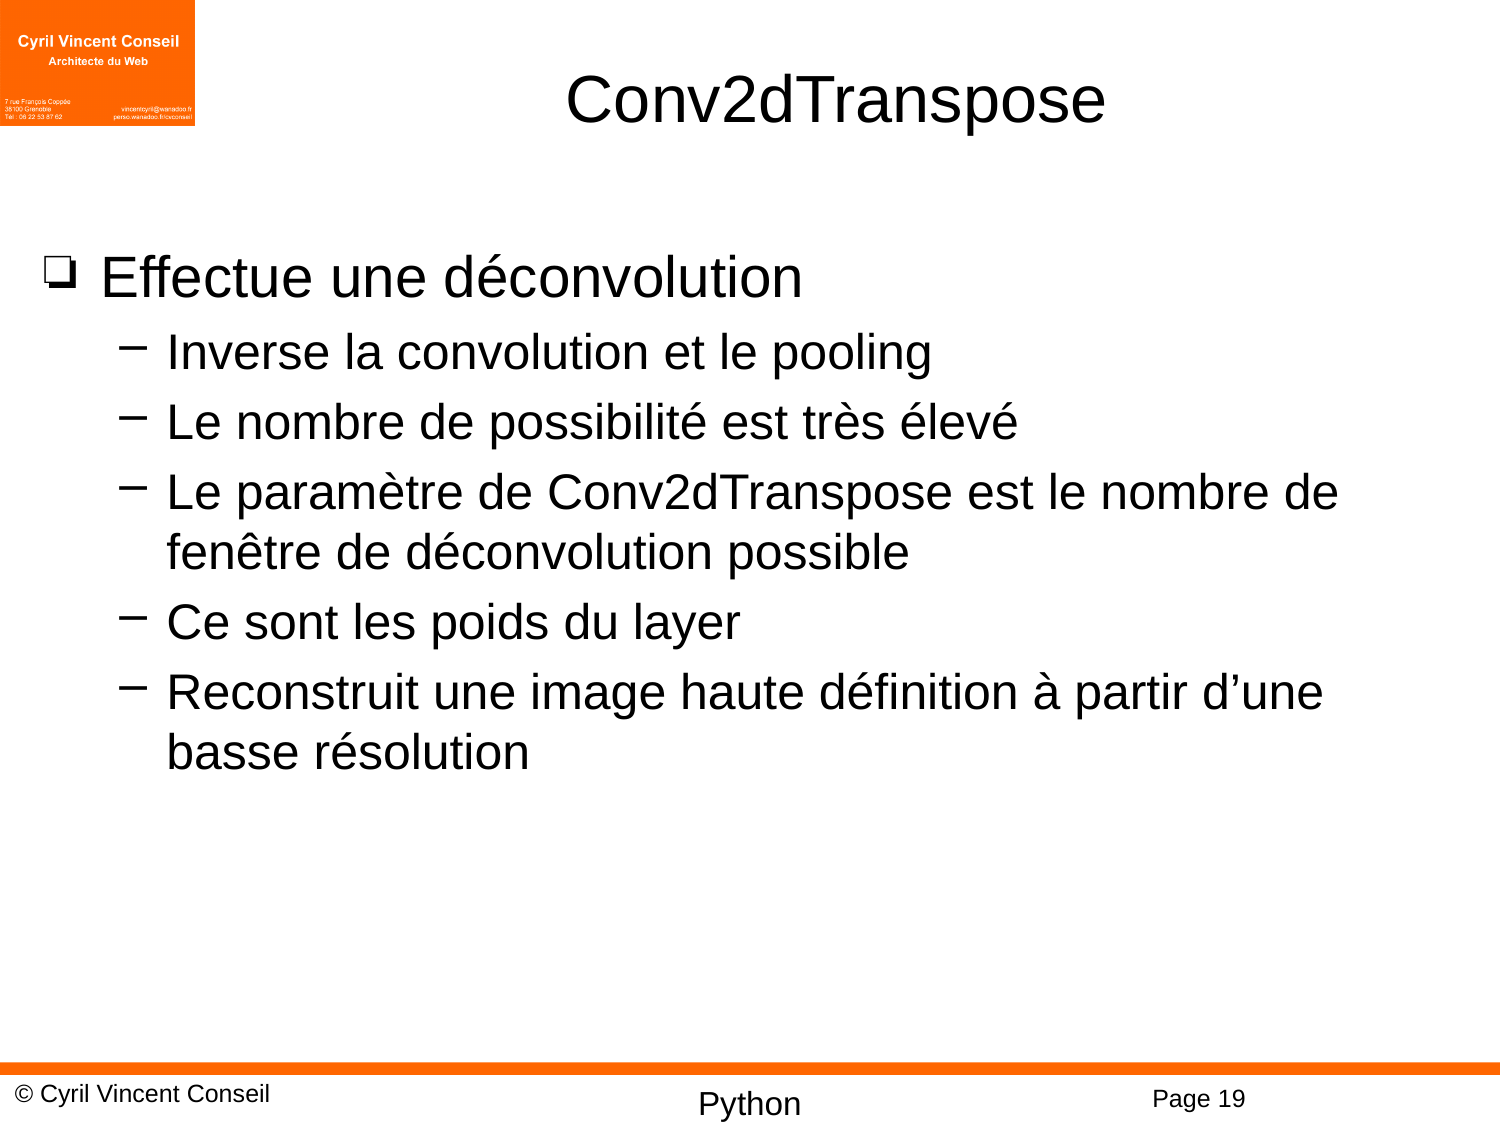

# Conv2dTranspose
Effectue une déconvolution
Inverse la convolution et le pooling
Le nombre de possibilité est très élevé
Le paramètre de Conv2dTranspose est le nombre de fenêtre de déconvolution possible
Ce sont les poids du layer
Reconstruit une image haute définition à partir d’une basse résolution